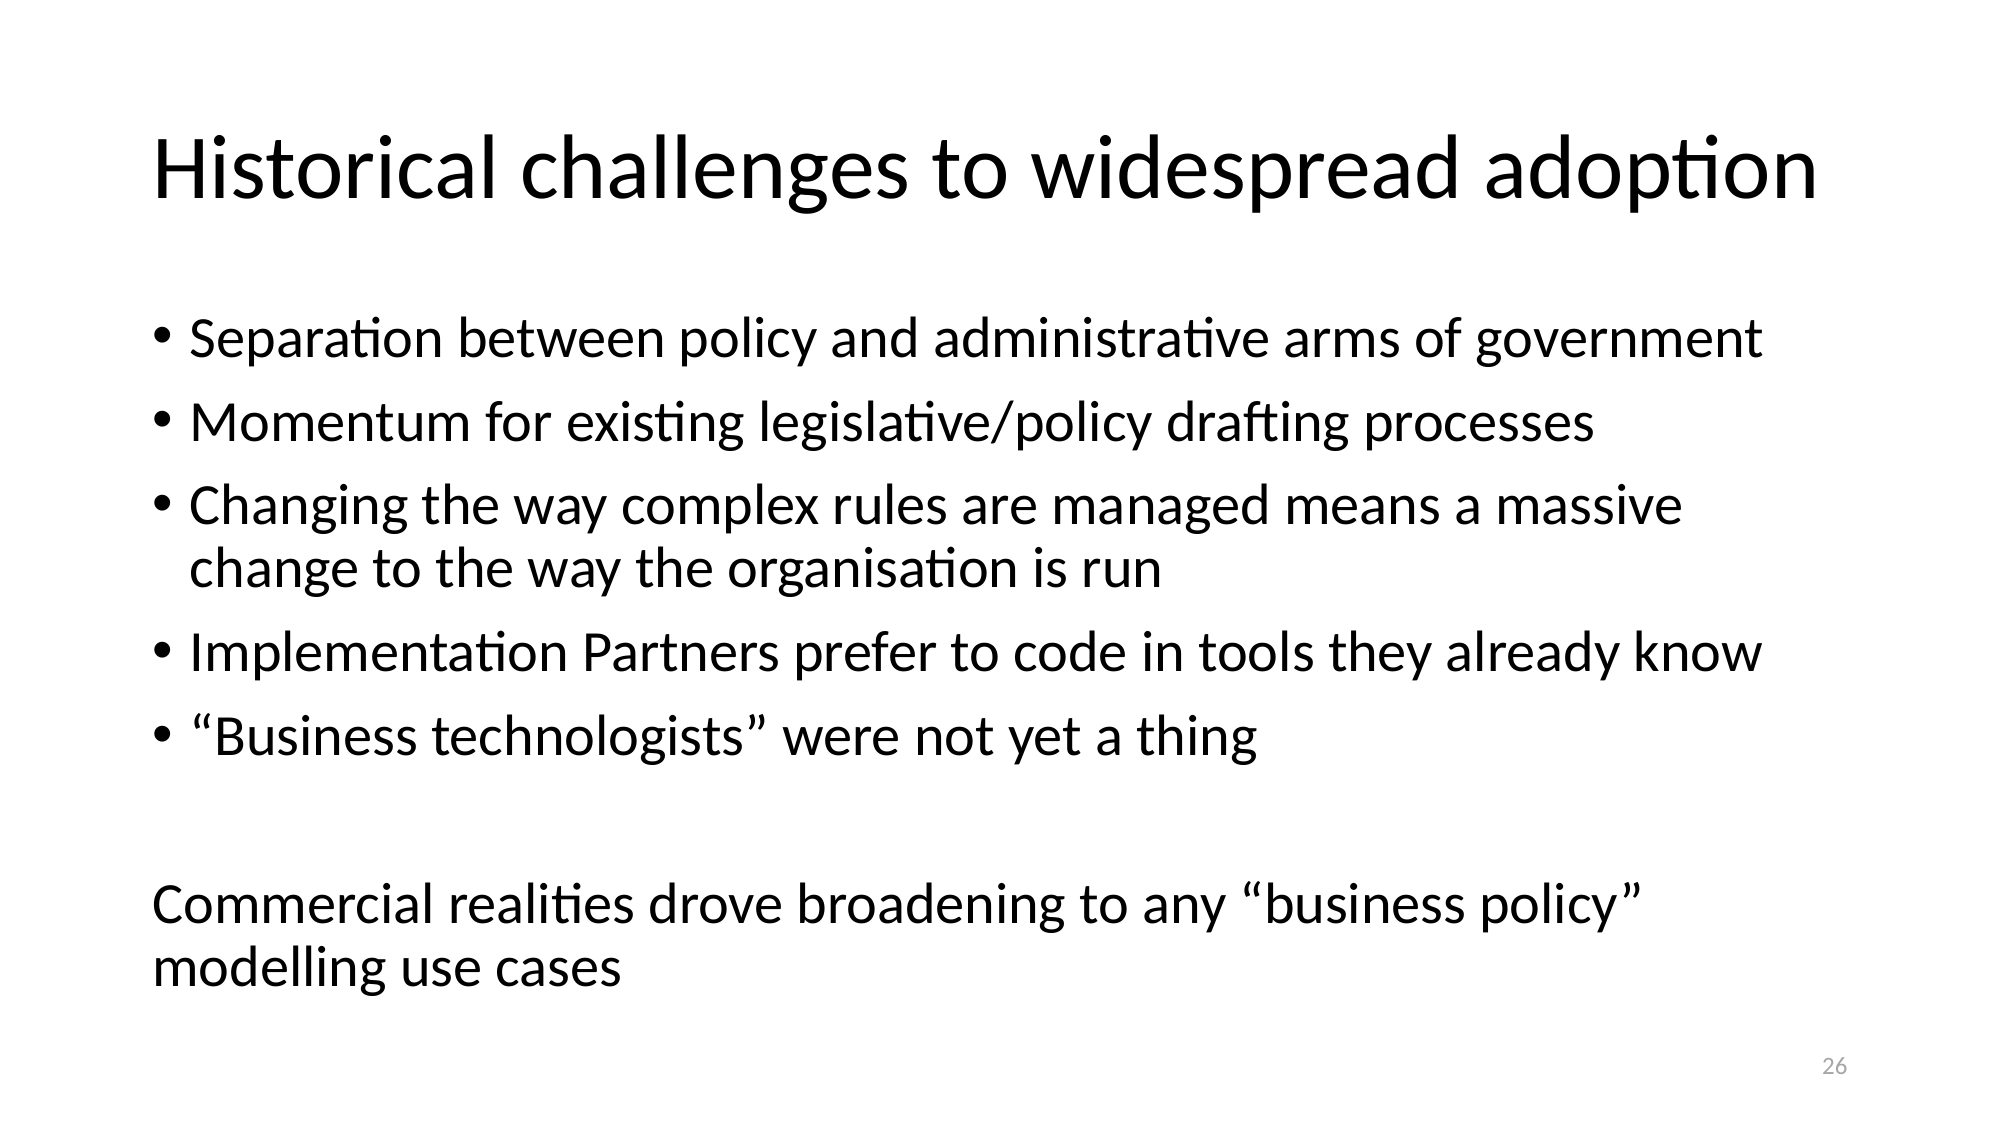

# Historical challenges to widespread adoption
Separation between policy and administrative arms of government
Momentum for existing legislative/policy drafting processes
Changing the way complex rules are managed means a massive change to the way the organisation is run
Implementation Partners prefer to code in tools they already know
“Business technologists” were not yet a thing

Commercial realities drove broadening to any “business policy” modelling use cases

26